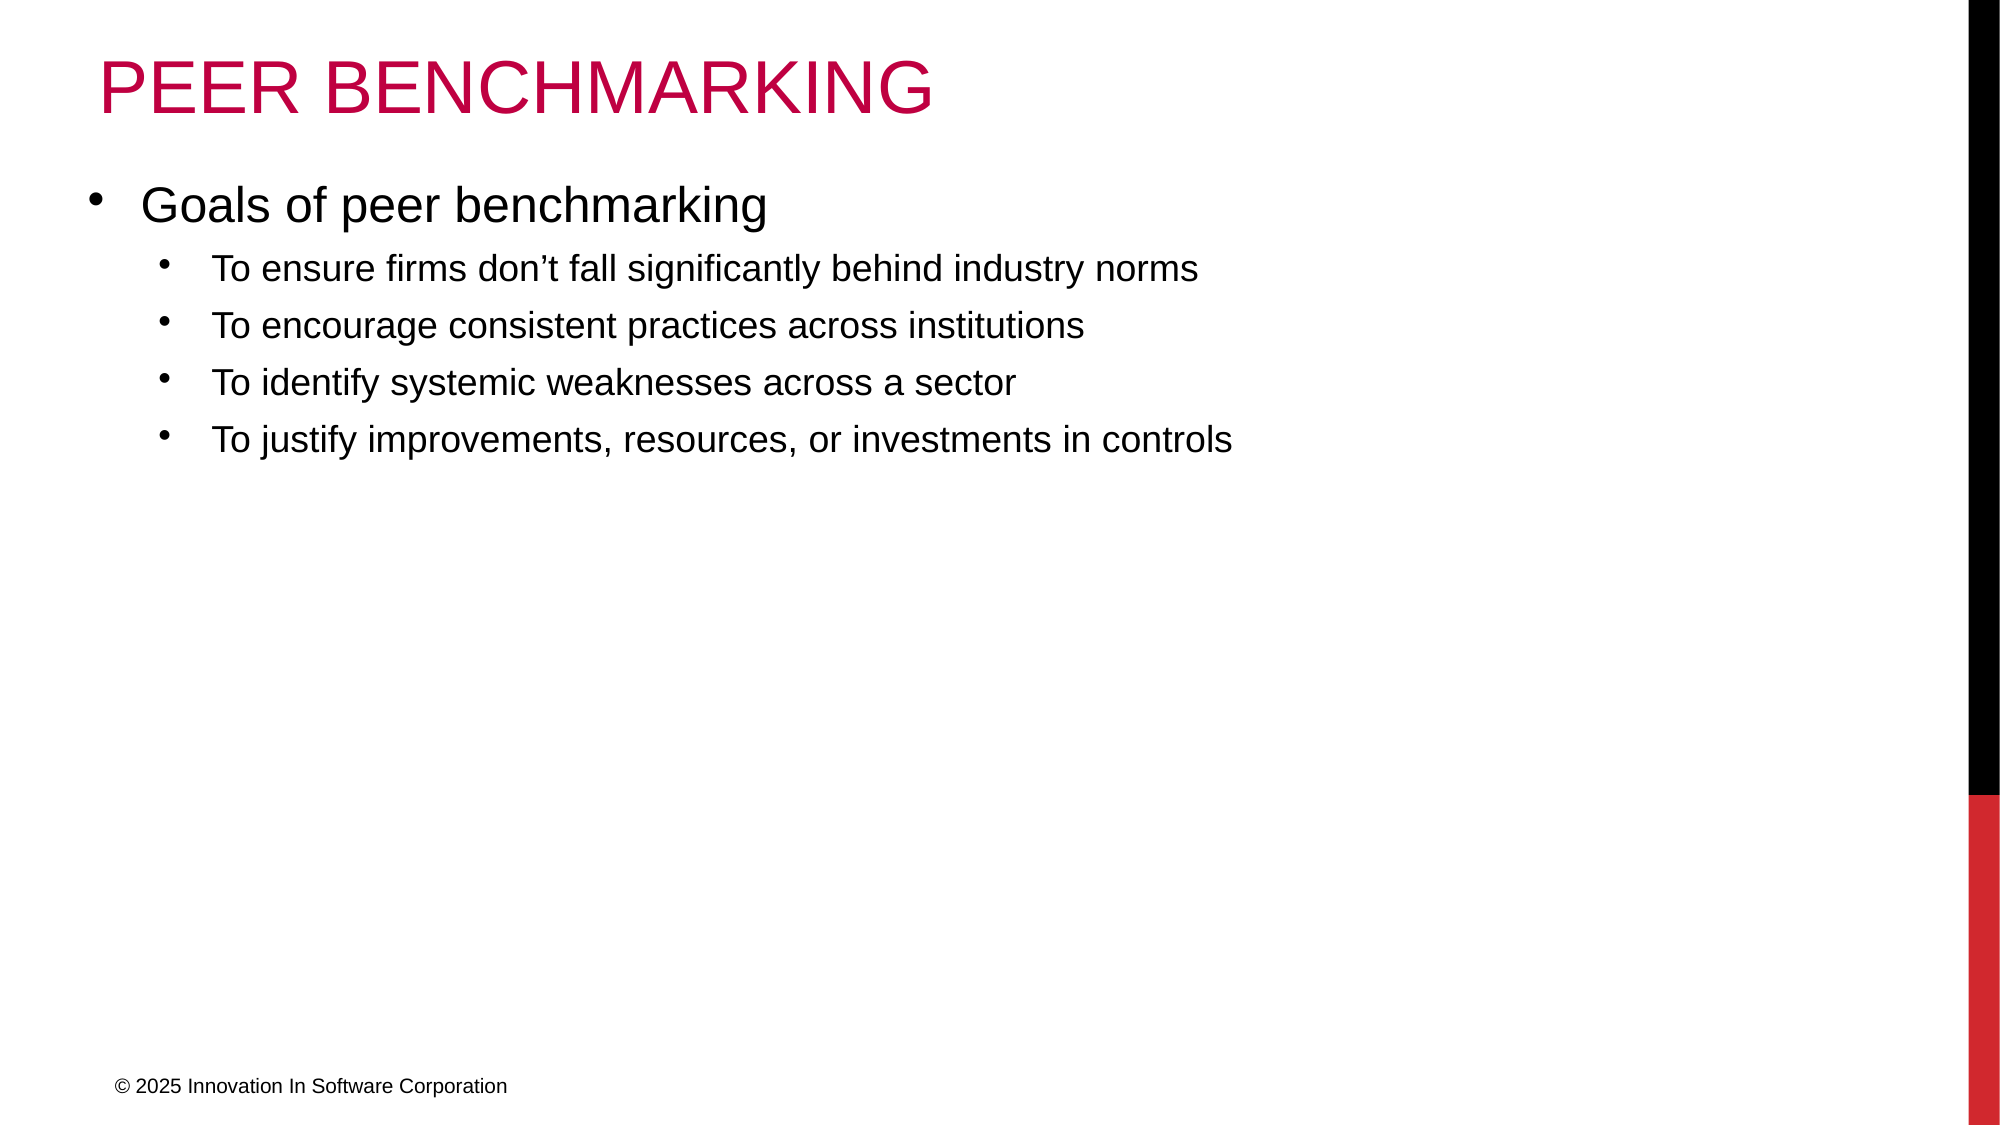

# Peer benchmarking
Goals of peer benchmarking
To ensure firms don’t fall significantly behind industry norms
To encourage consistent practices across institutions
To identify systemic weaknesses across a sector
To justify improvements, resources, or investments in controls
© 2025 Innovation In Software Corporation